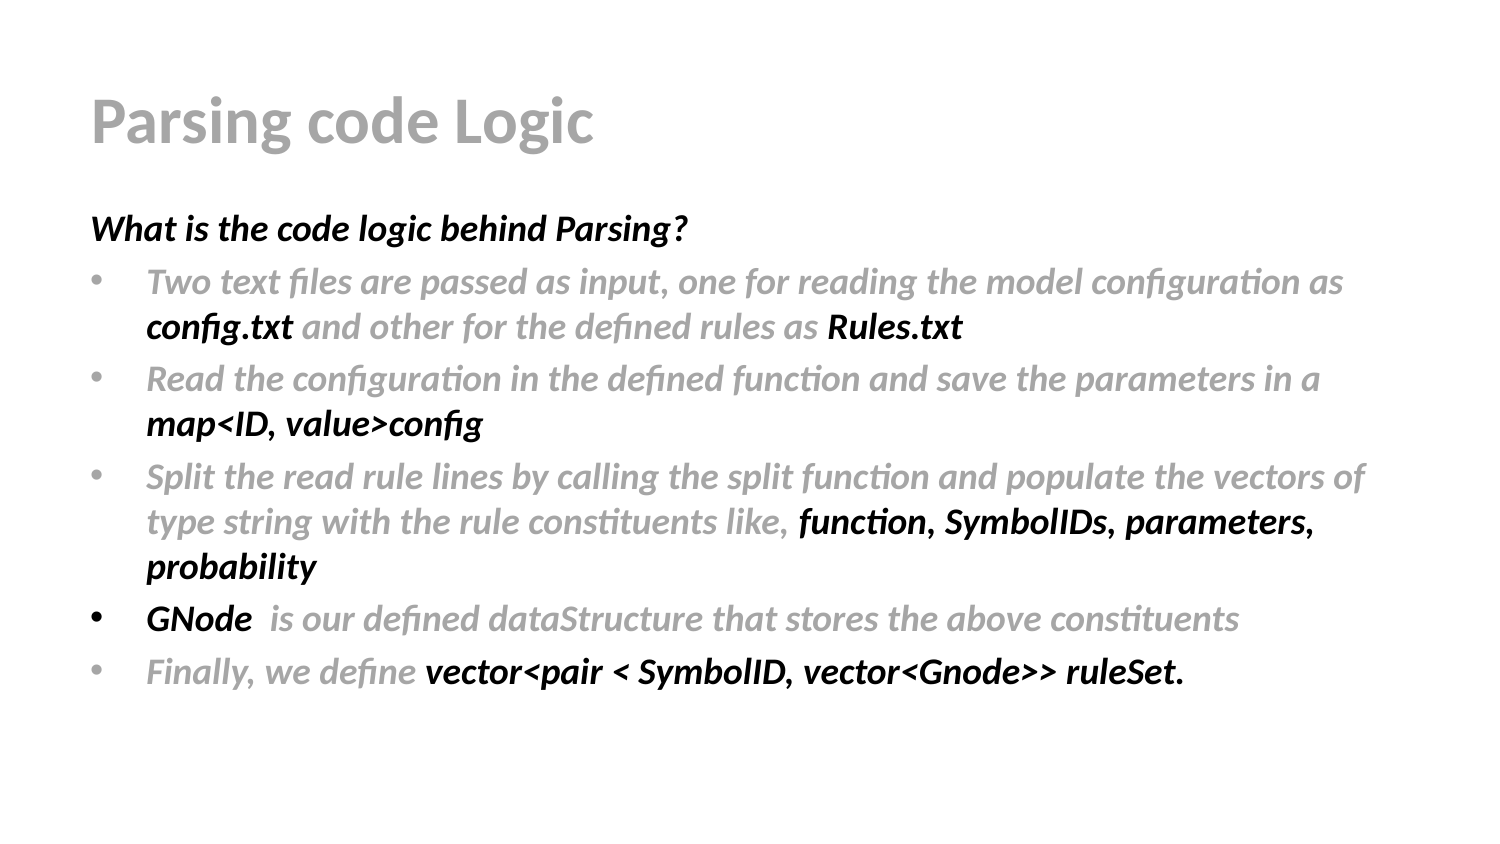

Parsing code Logic

What is the code logic behind Parsing?
Two text files are passed as input, one for reading the model configuration as config.txt and other for the defined rules as Rules.txt
Read the configuration in the defined function and save the parameters in a map<ID, value>config
Split the read rule lines by calling the split function and populate the vectors of type string with the rule constituents like, function, SymbolIDs, parameters, probability
GNode  is our defined dataStructure that stores the above constituents
Finally, we define vector<pair < SymbolID, vector<Gnode>> ruleSet.